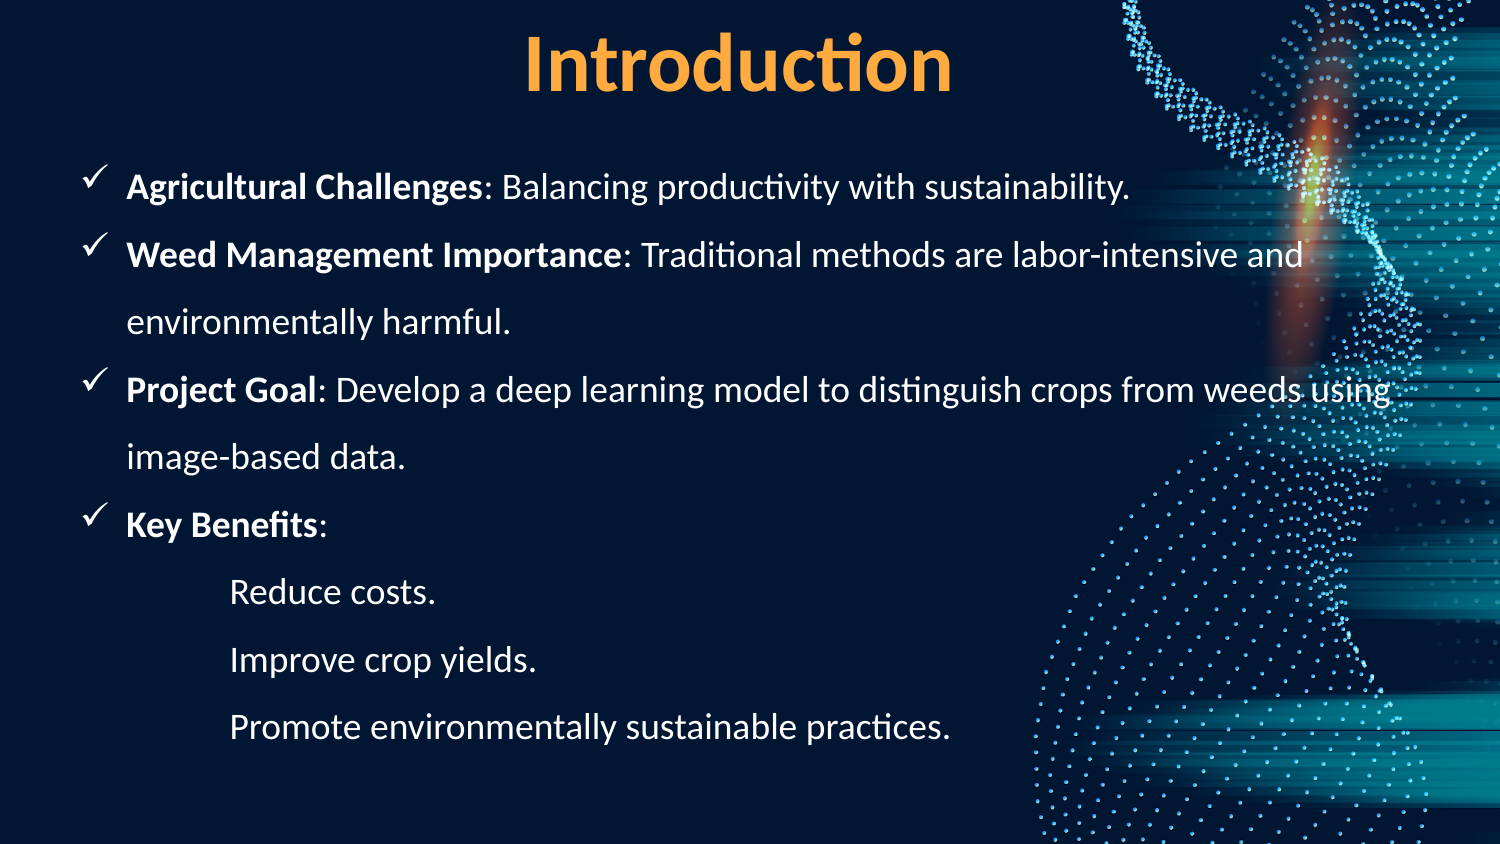

Introduction
Agricultural Challenges: Balancing productivity with sustainability.
Weed Management Importance: Traditional methods are labor-intensive and environmentally harmful.
Project Goal: Develop a deep learning model to distinguish crops from weeds using image-based data.
Key Benefits:
	Reduce costs.
	Improve crop yields.
	Promote environmentally sustainable practices.